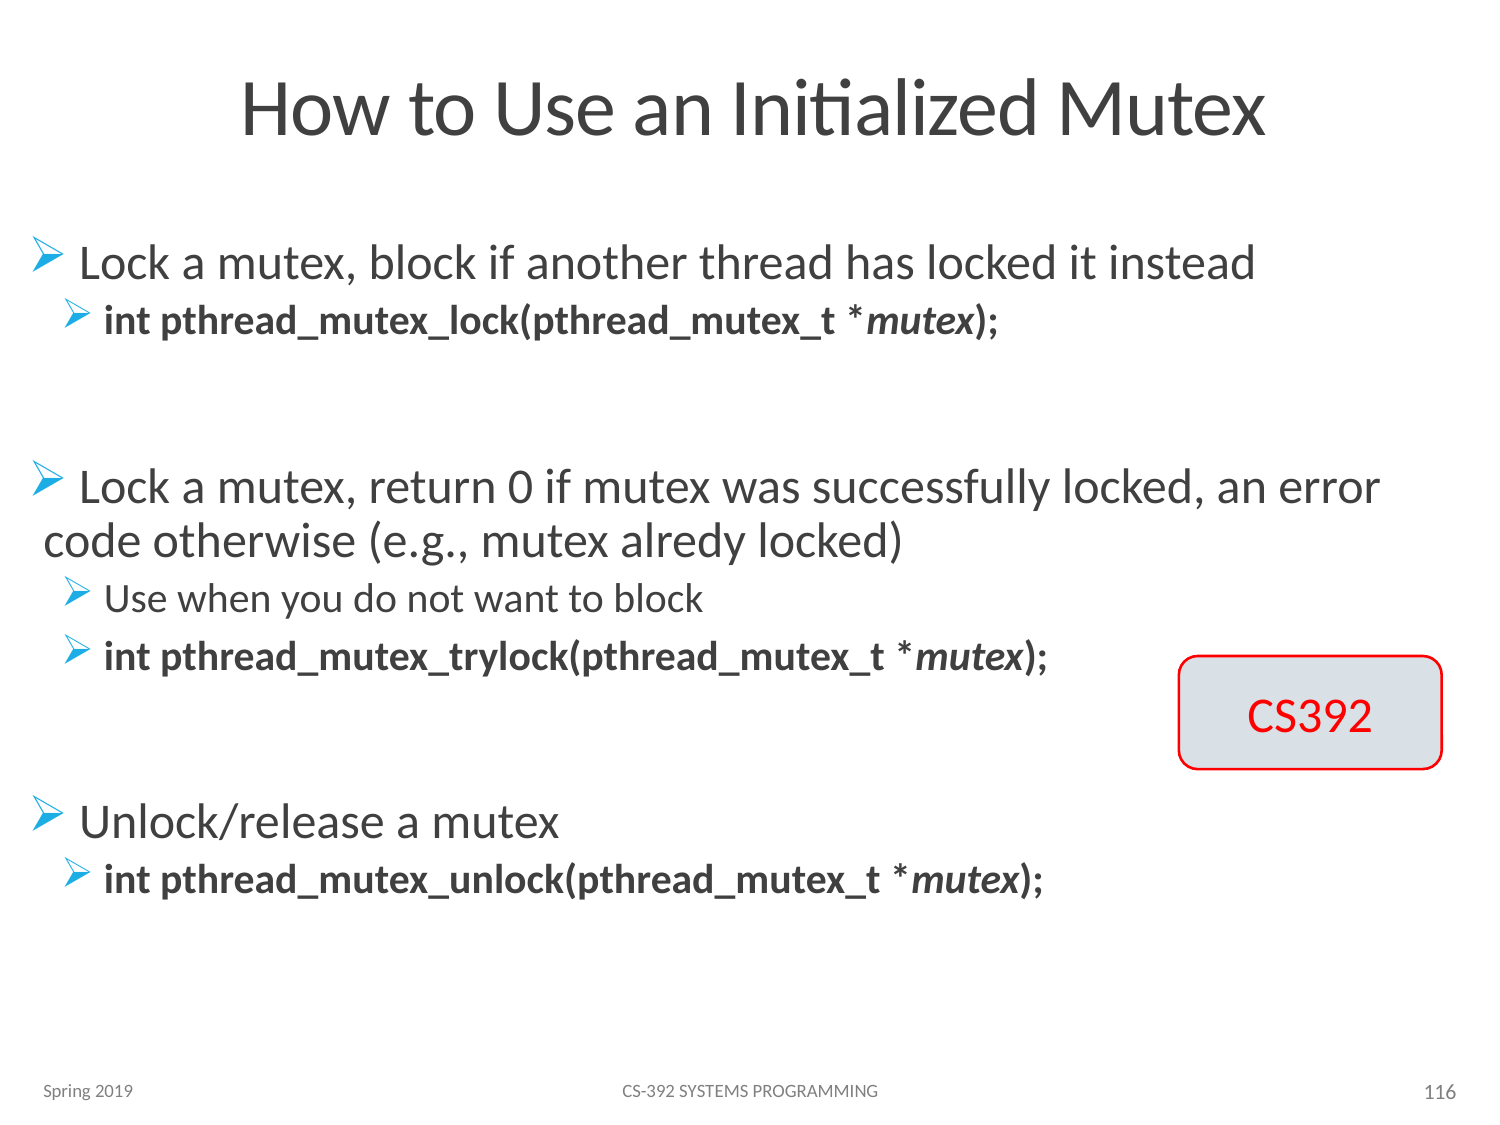

# How to Use an Initialized Mutex
 Lock a mutex, block if another thread has locked it instead
 int pthread_mutex_lock(pthread_mutex_t *mutex);

 Lock a mutex, return 0 if mutex was successfully locked, an error code otherwise (e.g., mutex alredy locked)
 Use when you do not want to block
 int pthread_mutex_trylock(pthread_mutex_t *mutex);

 Unlock/release a mutex
 int pthread_mutex_unlock(pthread_mutex_t *mutex);
CS392
Spring 2019
CS-392 Systems Programming
116